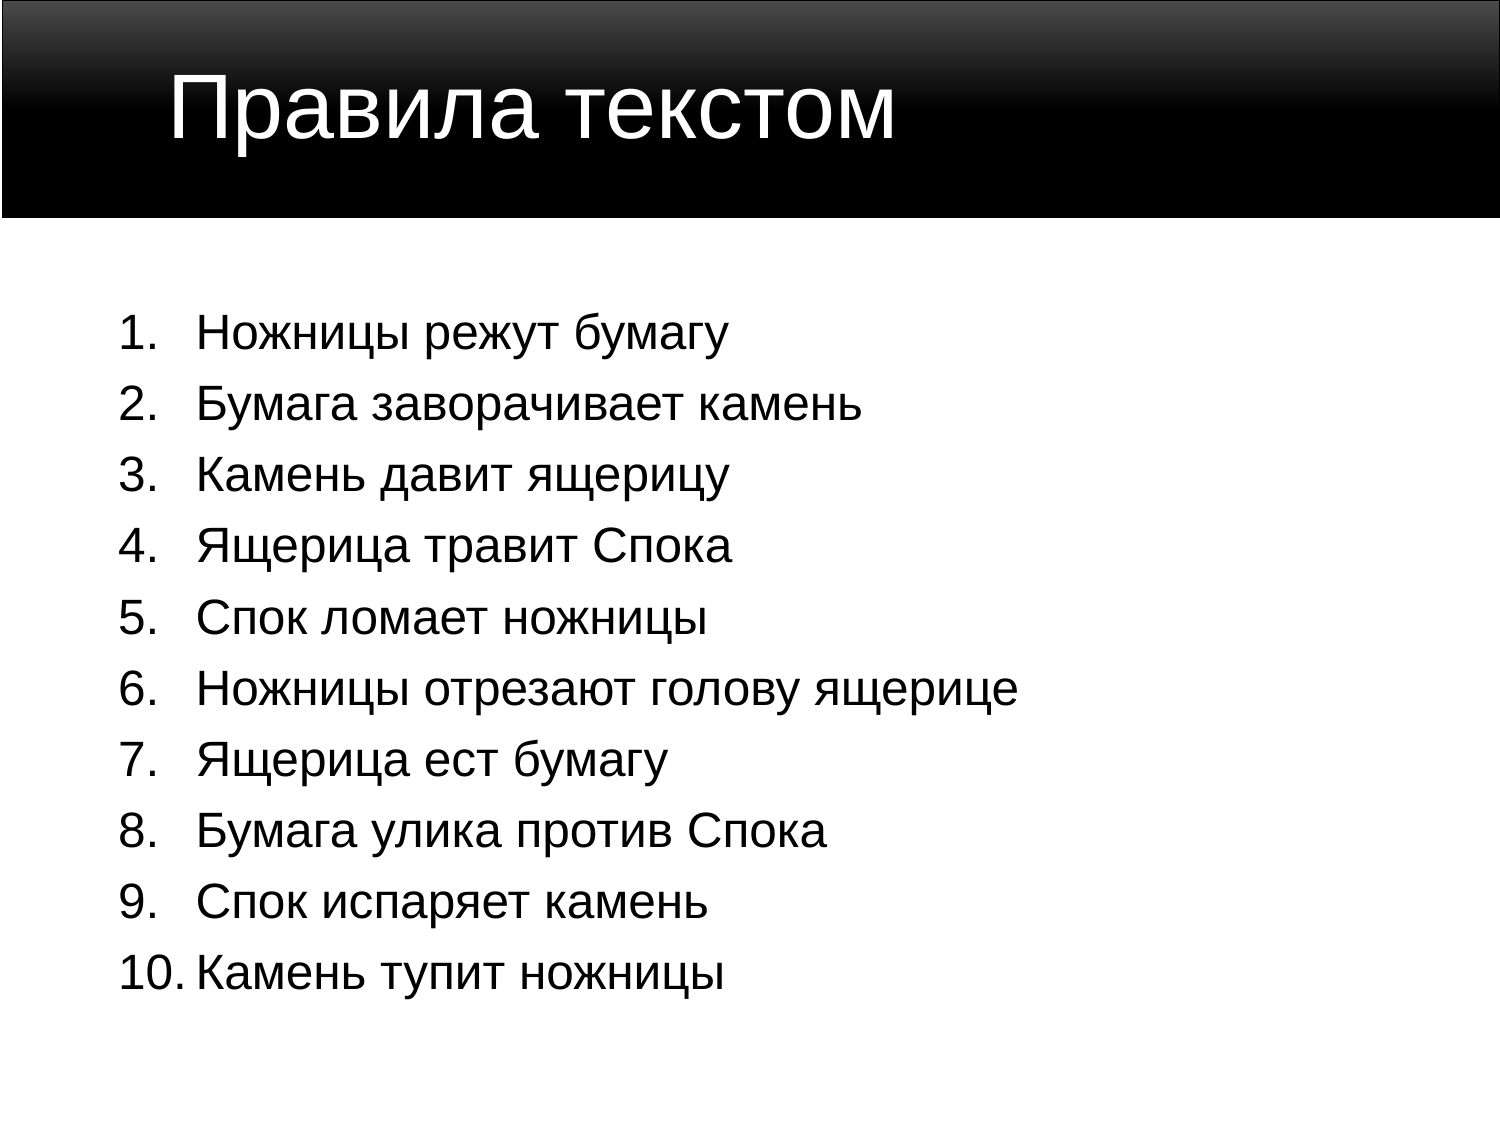

# Правила текстом
Ножницы режут бумагу
Бумага заворачивает камень
Камень давит ящерицу
Ящерица травит Спока
Спок ломает ножницы
Ножницы отрезают голову ящерице
Ящерица ест бумагу
Бумага улика против Спока
Спок испаряет камень
Камень тупит ножницы